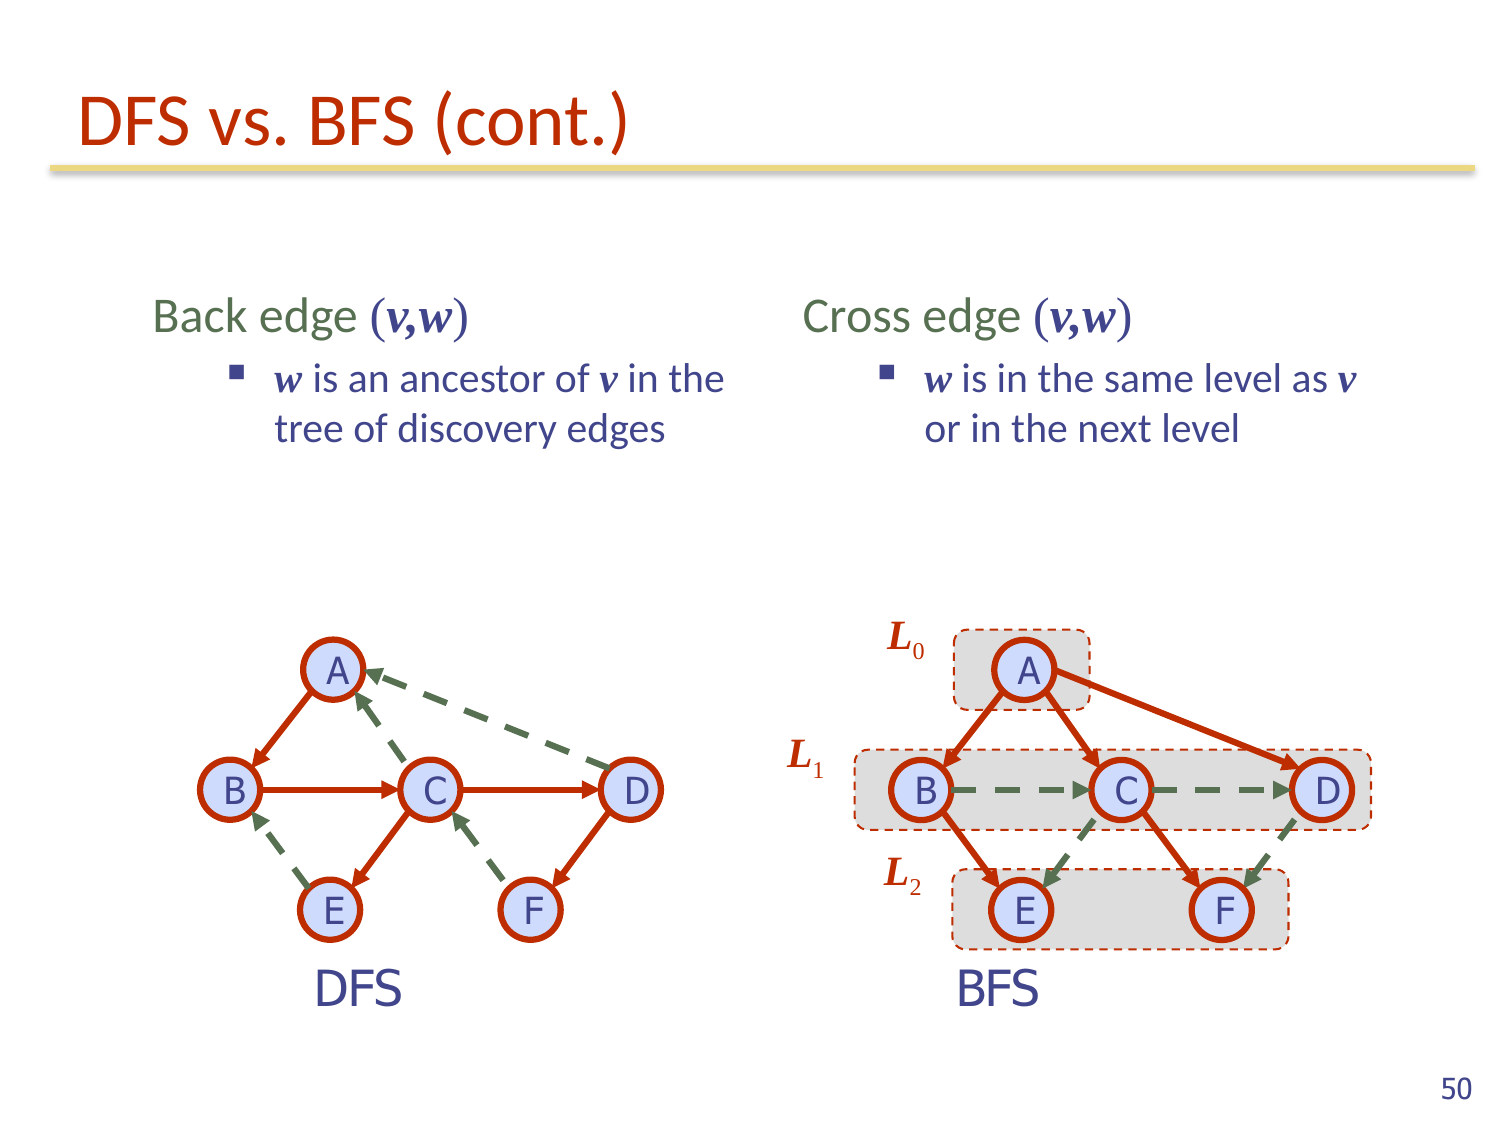

# DFS vs. BFS (cont.)
Back edge (v,w)
w is an ancestor of v in the tree of discovery edges
Cross edge (v,w)
w is in the same level as v or in the next level

L0

A
L1

B
C
D
L2

E
F
A
B
C
D
E
F
DFS
BFS
50